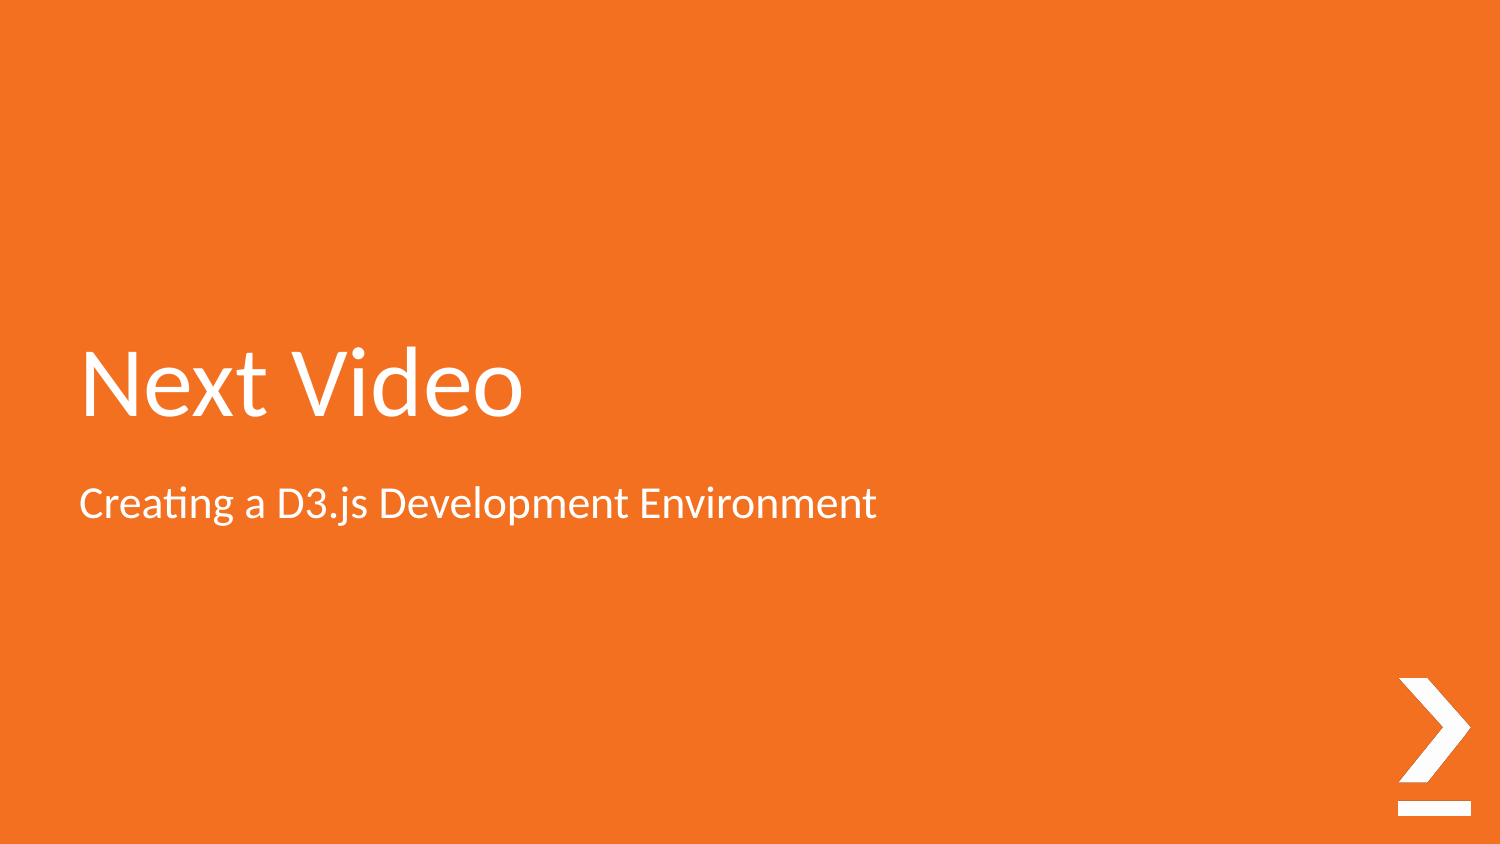

# Next Video
Creating a D3.js Development Environment